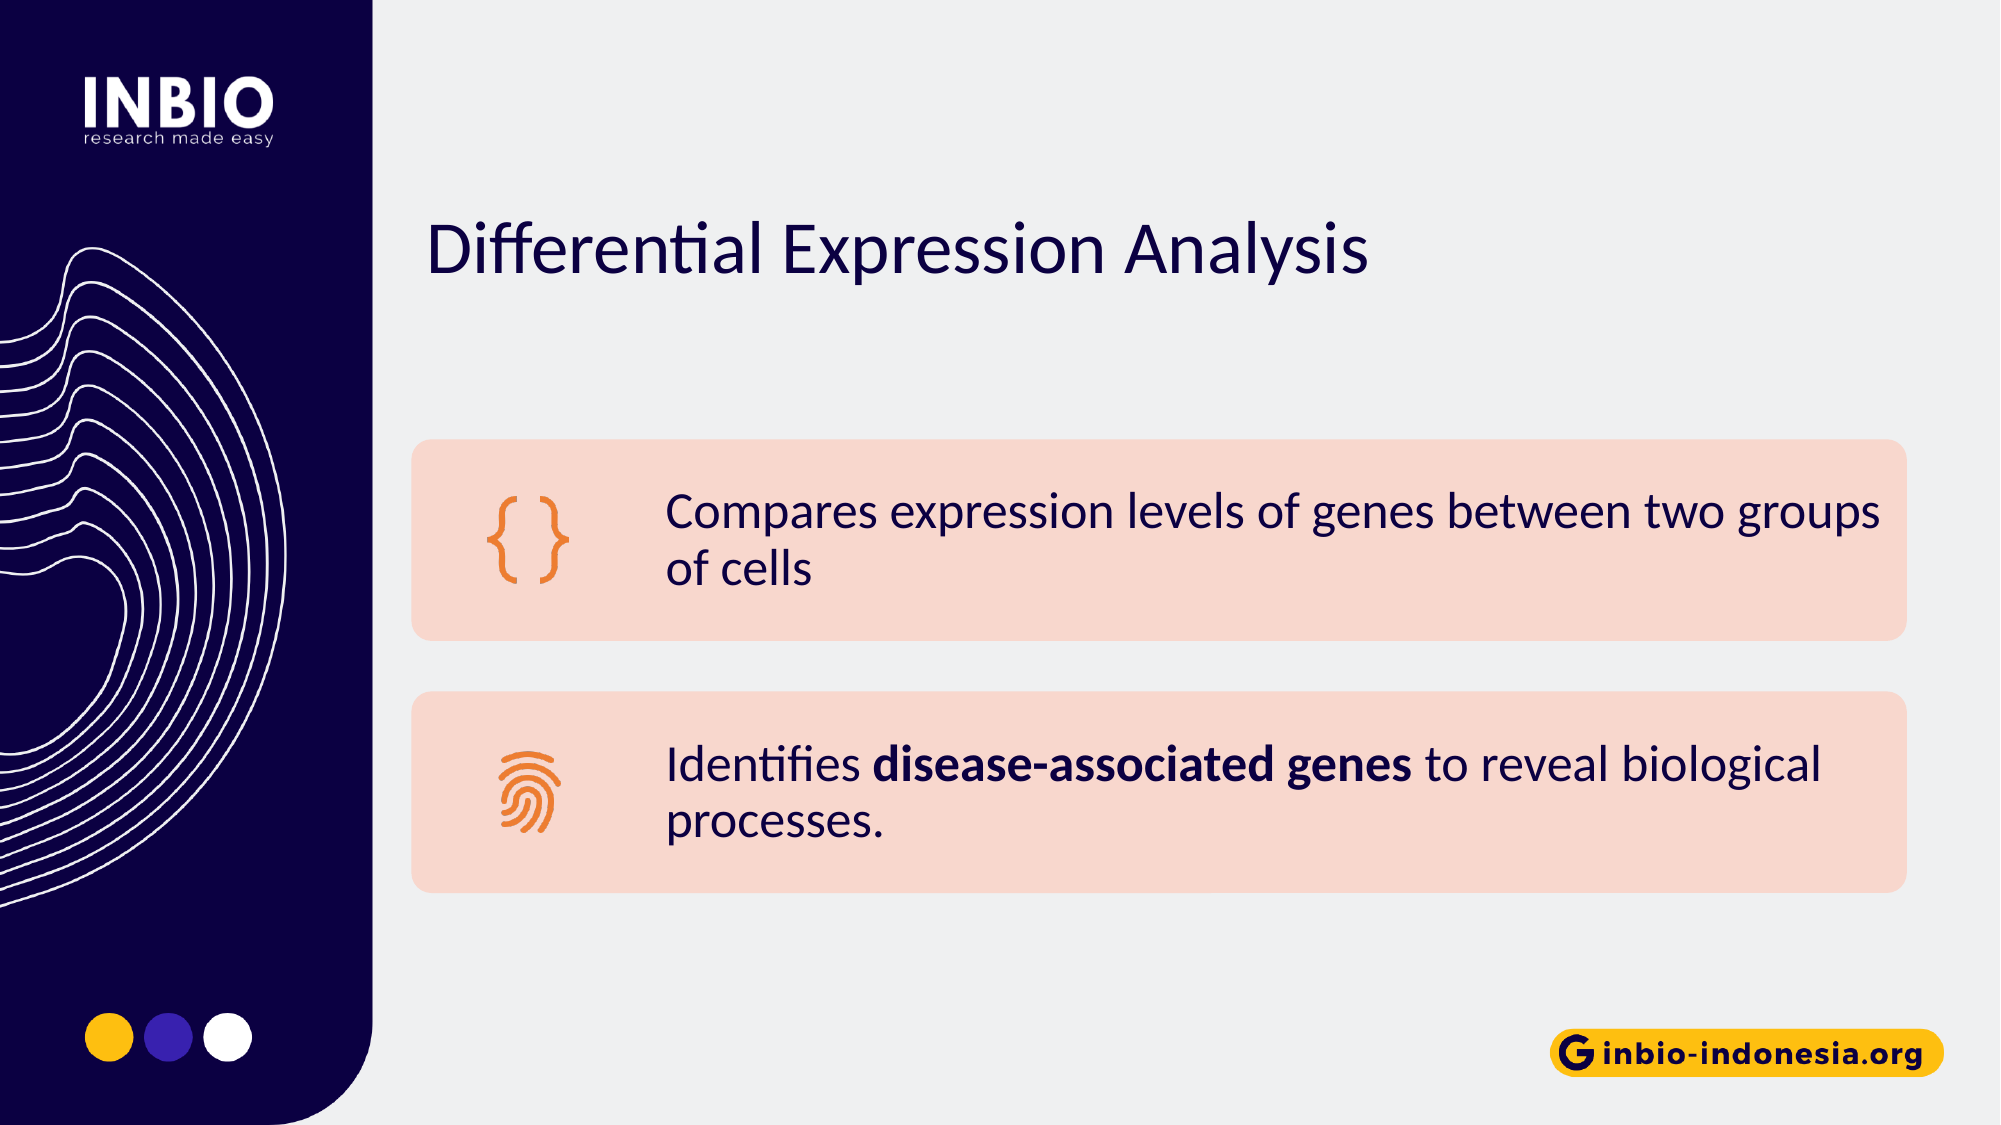

# Differential Expression Analysis
Compares expression levels of genes between two groups of cells
Identifies disease-associated genes to reveal biological processes.